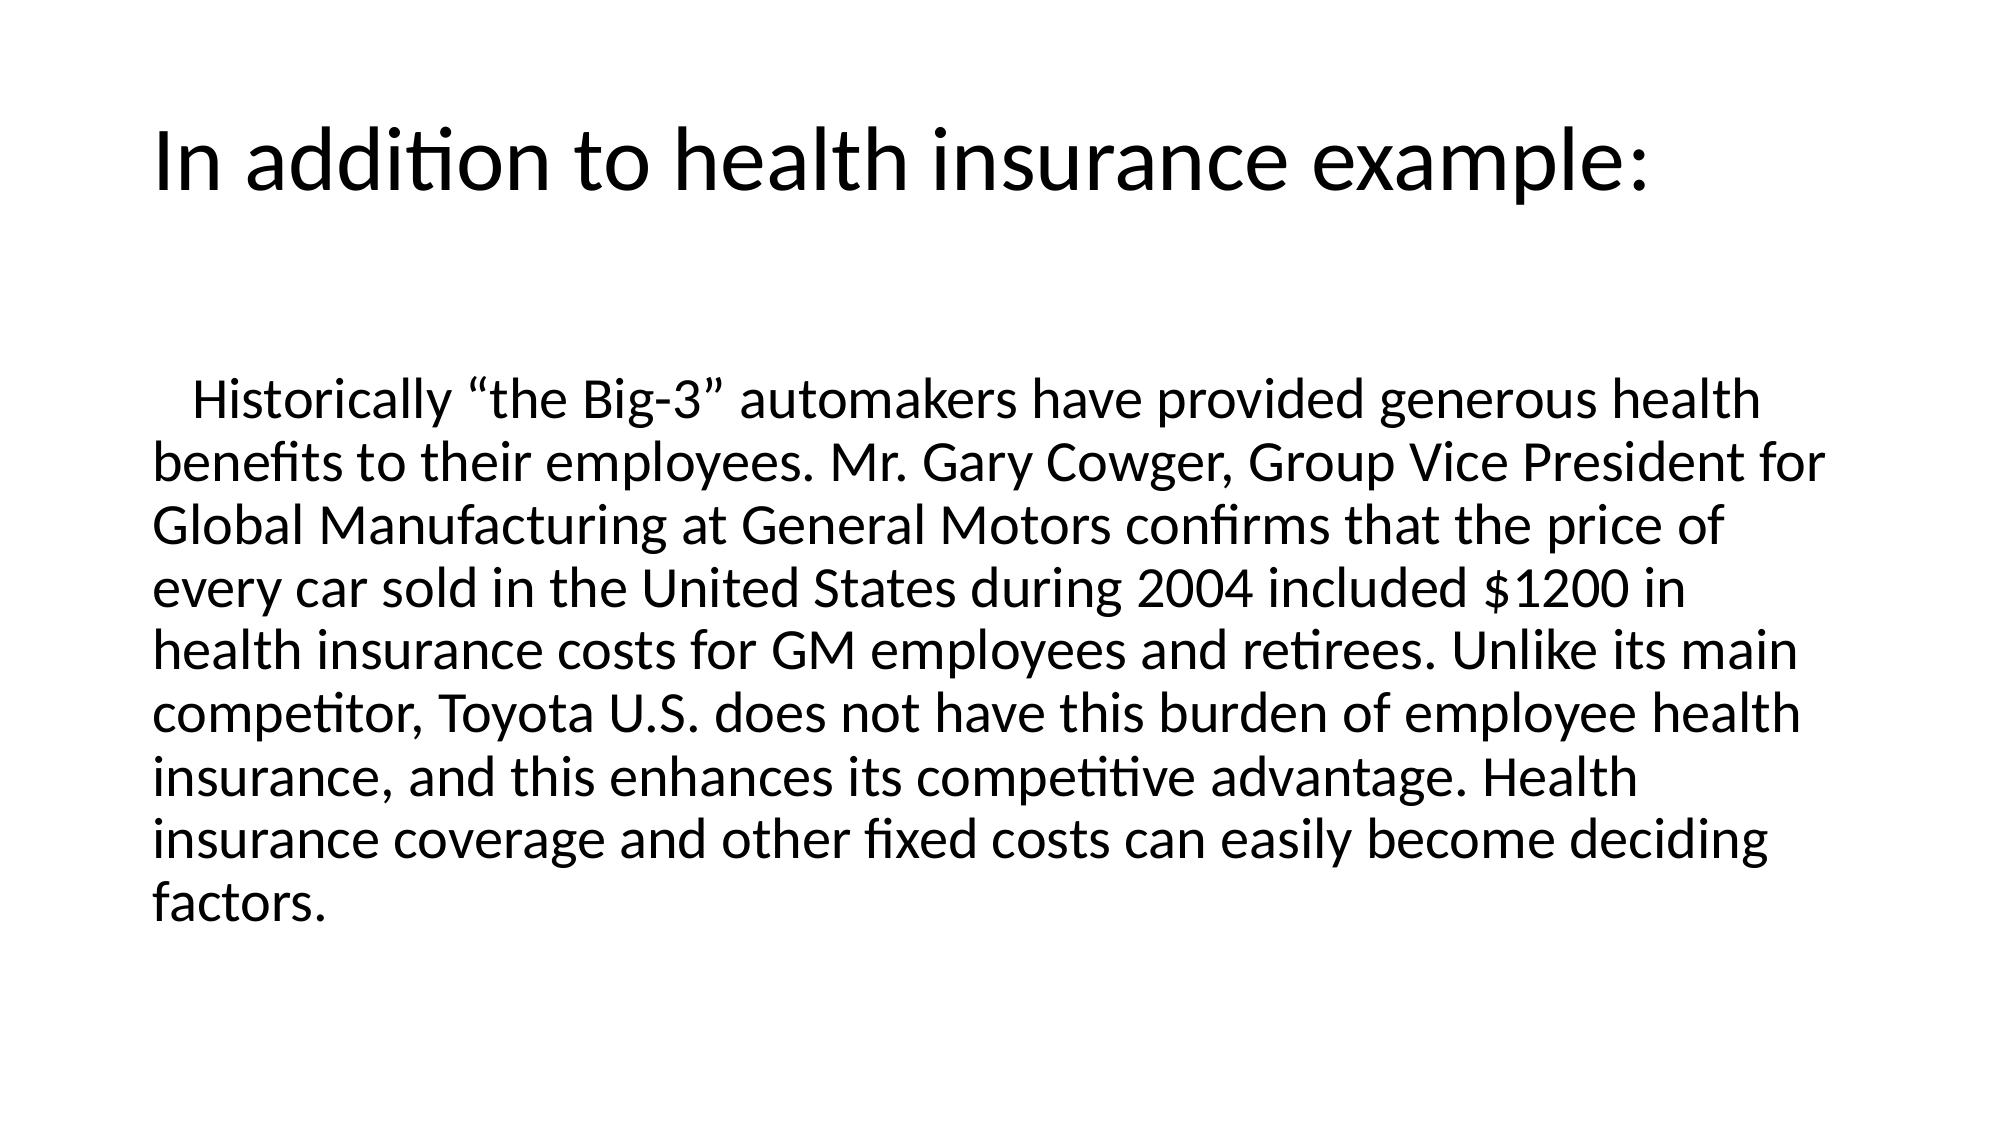

# In addition to health insurance example:

   Historically “the Big-3” automakers have provided generous health benefits to their employees. Mr. Gary Cowger, Group Vice President for Global Manufacturing at General Motors confirms that the price of every car sold in the United States during 2004 included $1200 in health insurance costs for GM employees and retirees. Unlike its main competitor, Toyota U.S. does not have this burden of employee health insurance, and this enhances its competitive advantage. Health insurance coverage and other fixed costs can easily become deciding factors.